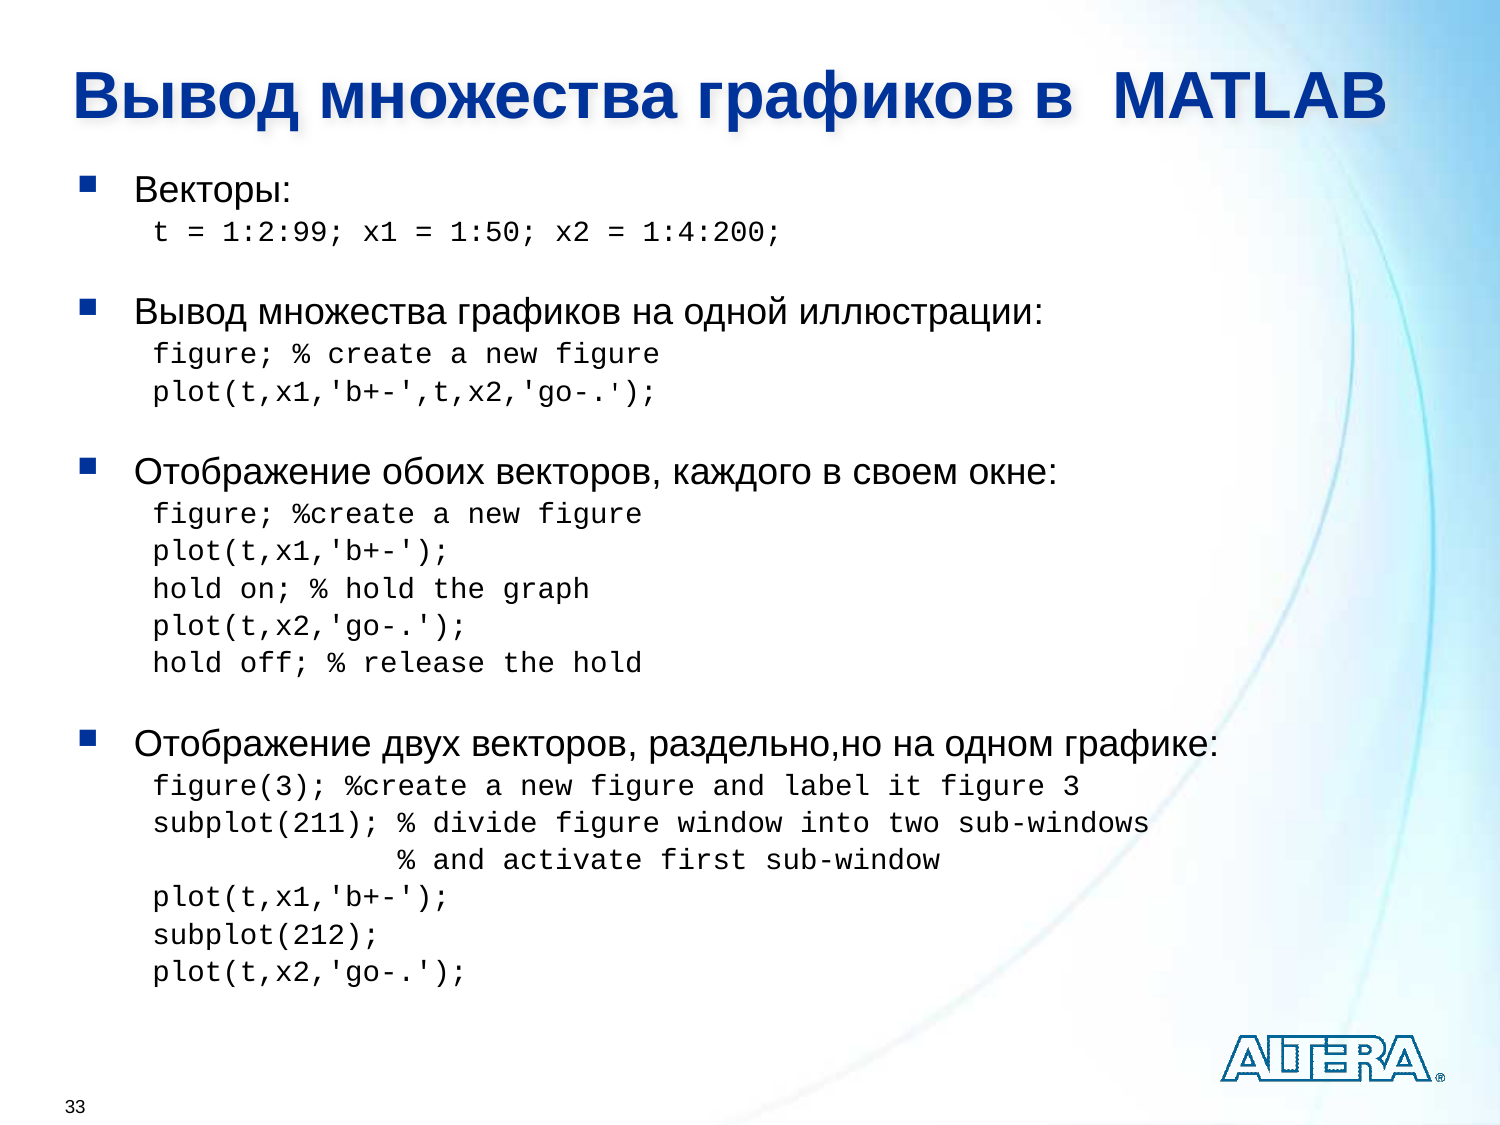

# Вывод множества графиков в  MATLAB
Векторы:
t = 1:2:99; x1 = 1:50; x2 = 1:4:200;

Вывод множества графиков на одной иллюстрации:
figure; % create a new figure
plot(t,x1,'b+-',t,x2,'go-.');

Отображение обоих векторов, каждого в своем окне:
figure; %create a new figure
plot(t,x1,'b+-');
hold on; % hold the graph
plot(t,x2,'go-.');
hold off; % release the hold

Отображение двух векторов, раздельно,но на одном графике:
figure(3); %create a new figure and label it figure 3
subplot(211); % divide figure window into two sub-windows
              % and activate first sub-window
plot(t,x1,'b+-');
subplot(212);
plot(t,x2,'go-.');